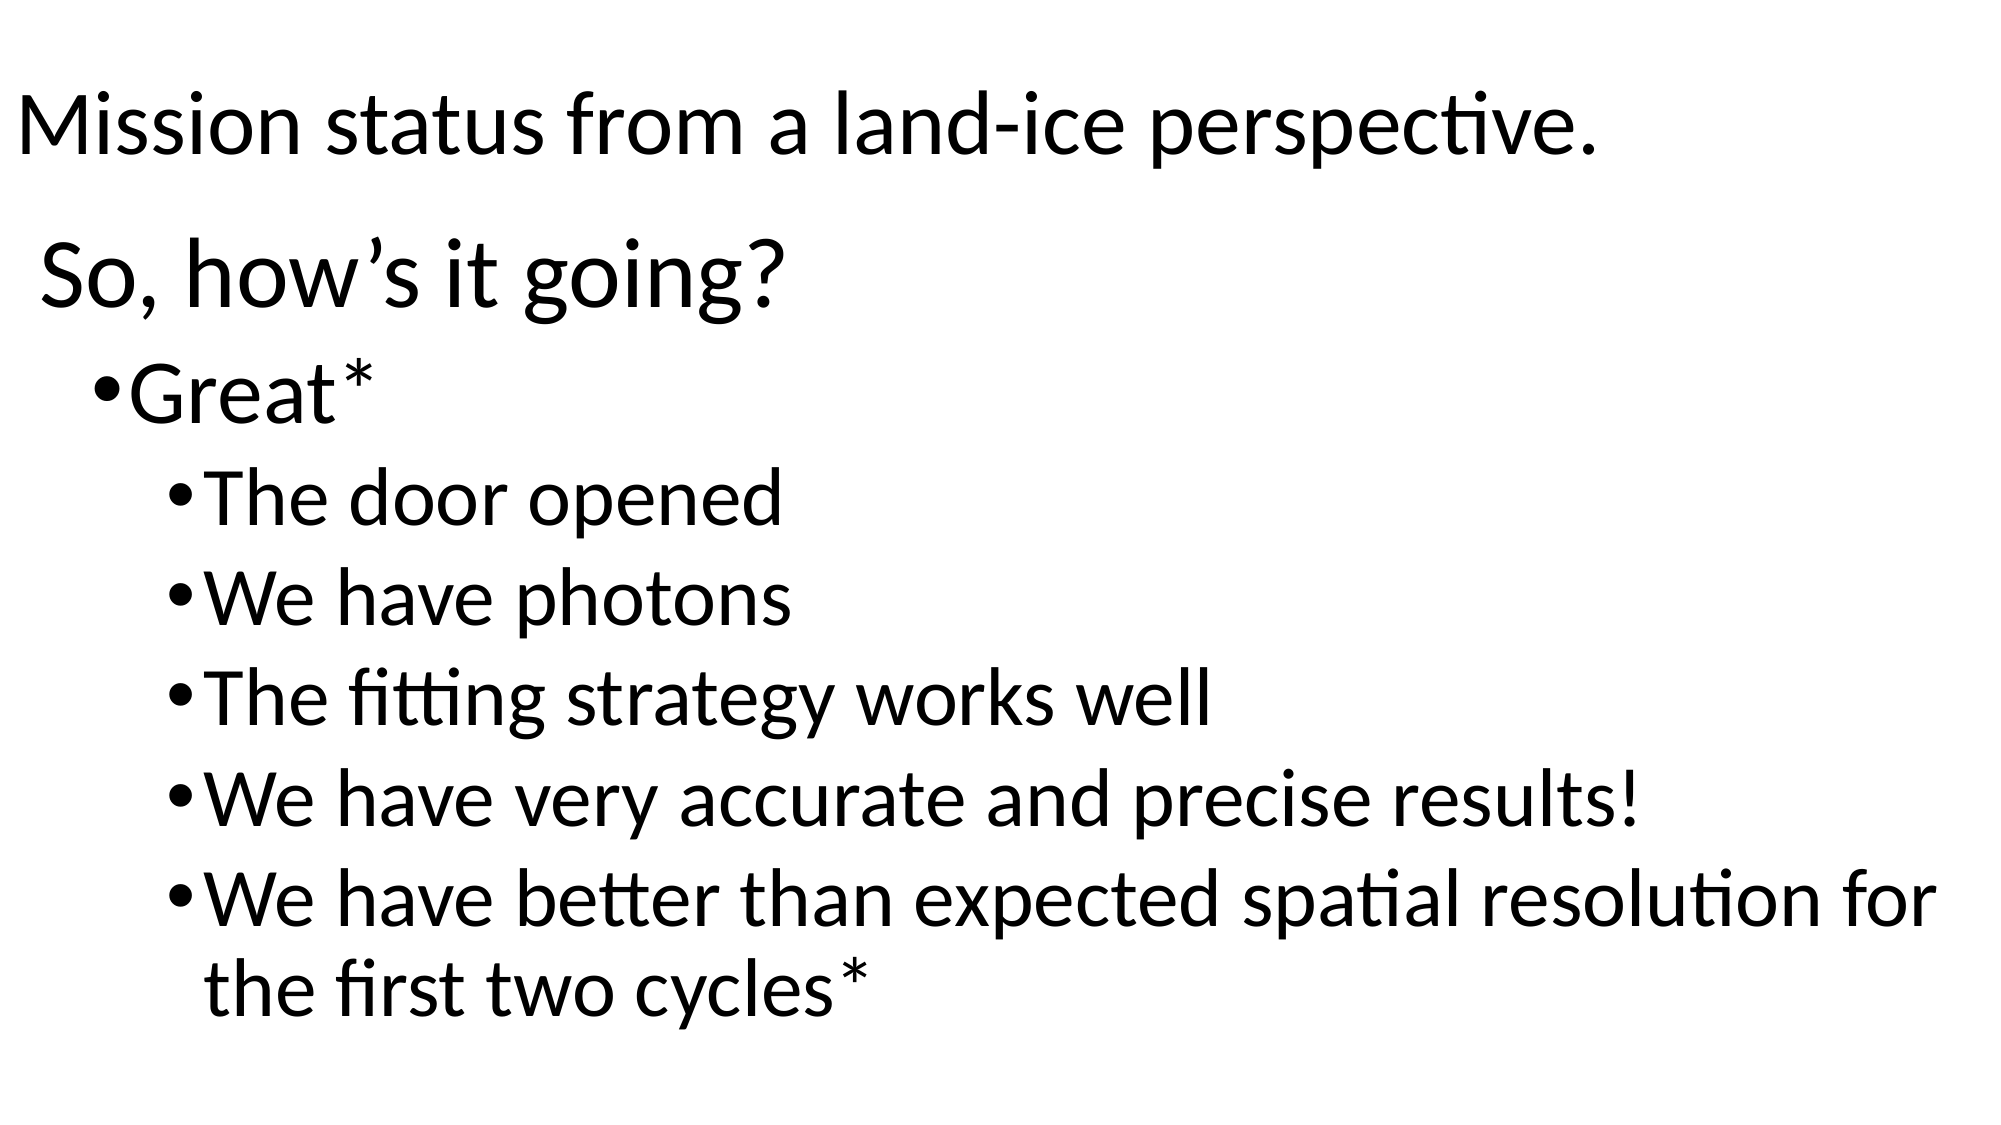

# Mission status from a land-ice perspective.
So, how’s it going?
Great*
The door opened
We have photons
The fitting strategy works well
We have very accurate and precise results!
We have better than expected spatial resolution for the first two cycles*